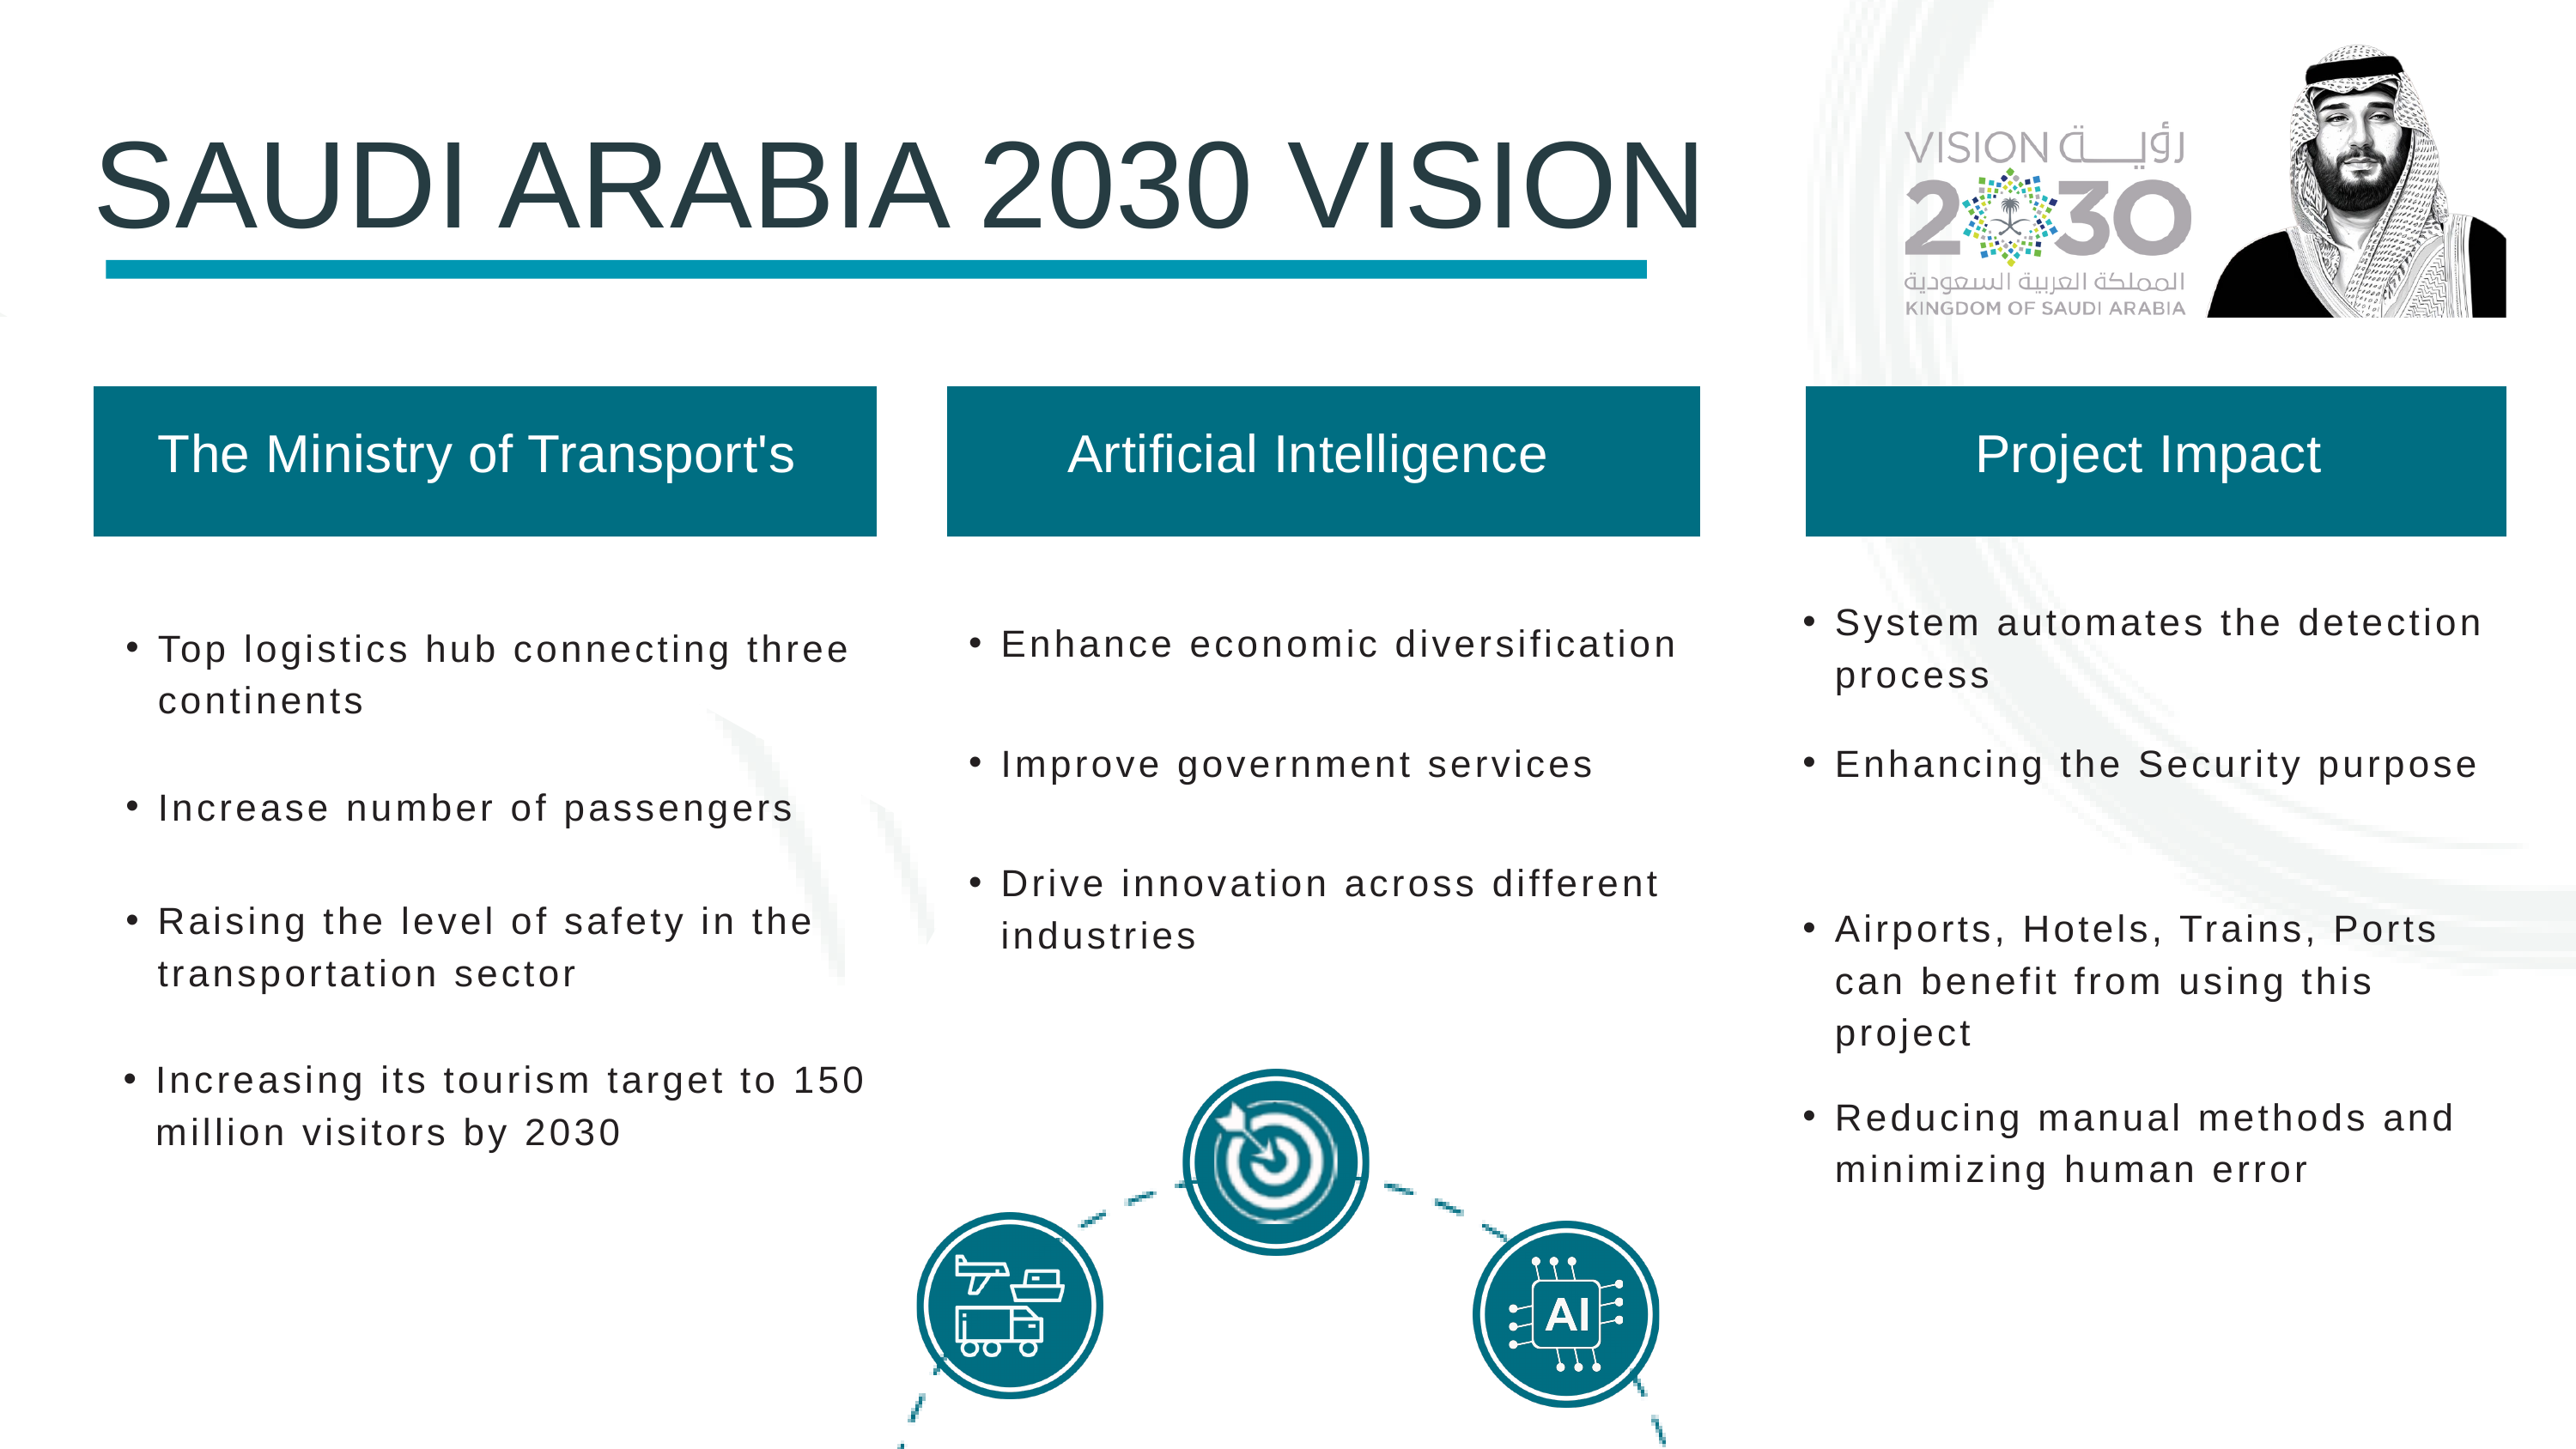

SAUDI ARABIA 2030 VISION

The Ministry of Transport's

Artificial Intelligence

Project Impact

System automates the detection process
Enhance economic diversification
Top logistics hub connecting three continents
Improve government services
Enhancing the Security purpose
Increase number of passengers
Drive innovation across different industries
Raising the level of safety in the transportation sector
Airports, Hotels, Trains, Ports can benefit from using this project
Increasing its tourism target to 150 million visitors by 2030

Reducing manual methods and minimizing human error